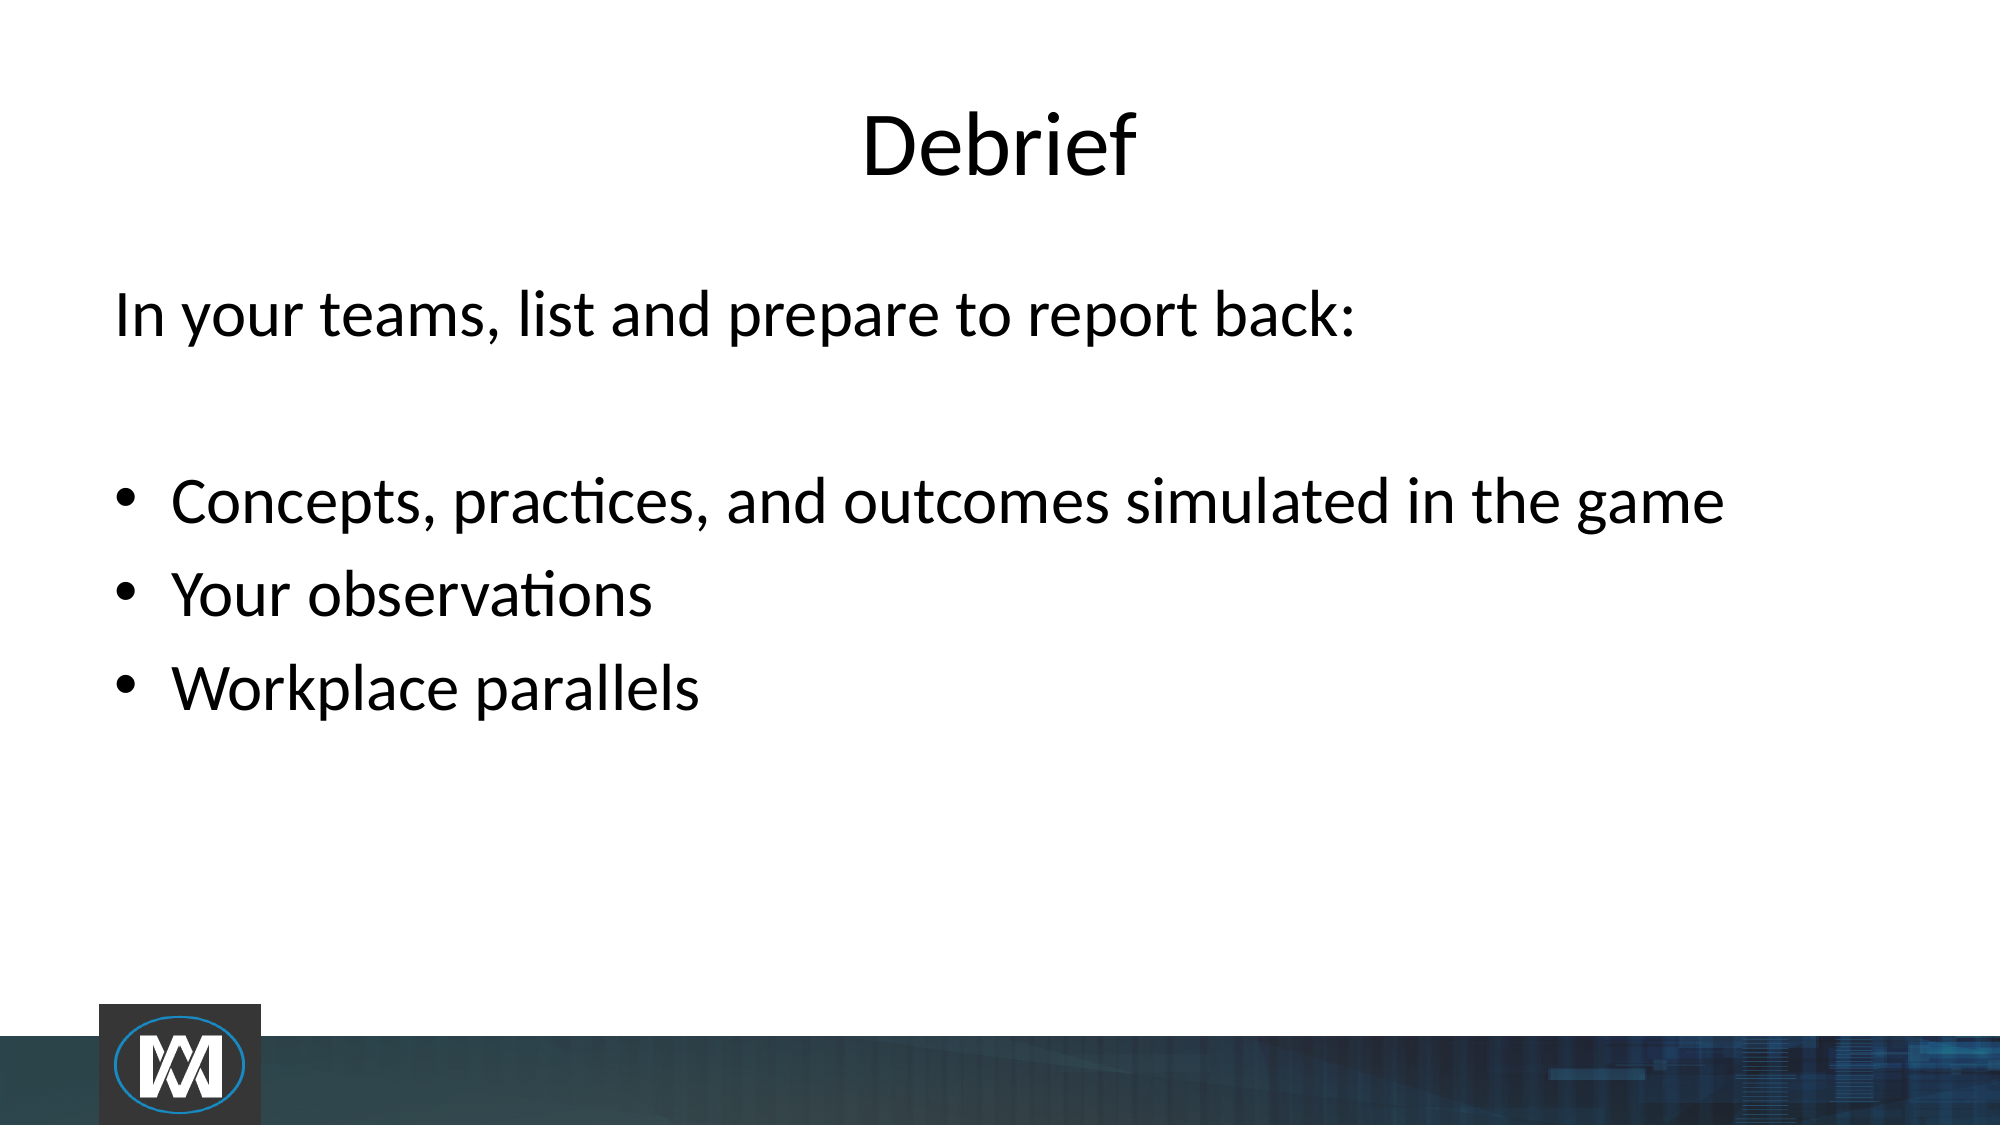

# Debrief
In your teams, list and prepare to report back:

Concepts, practices, and outcomes simulated in the game
Your observations
Workplace parallels